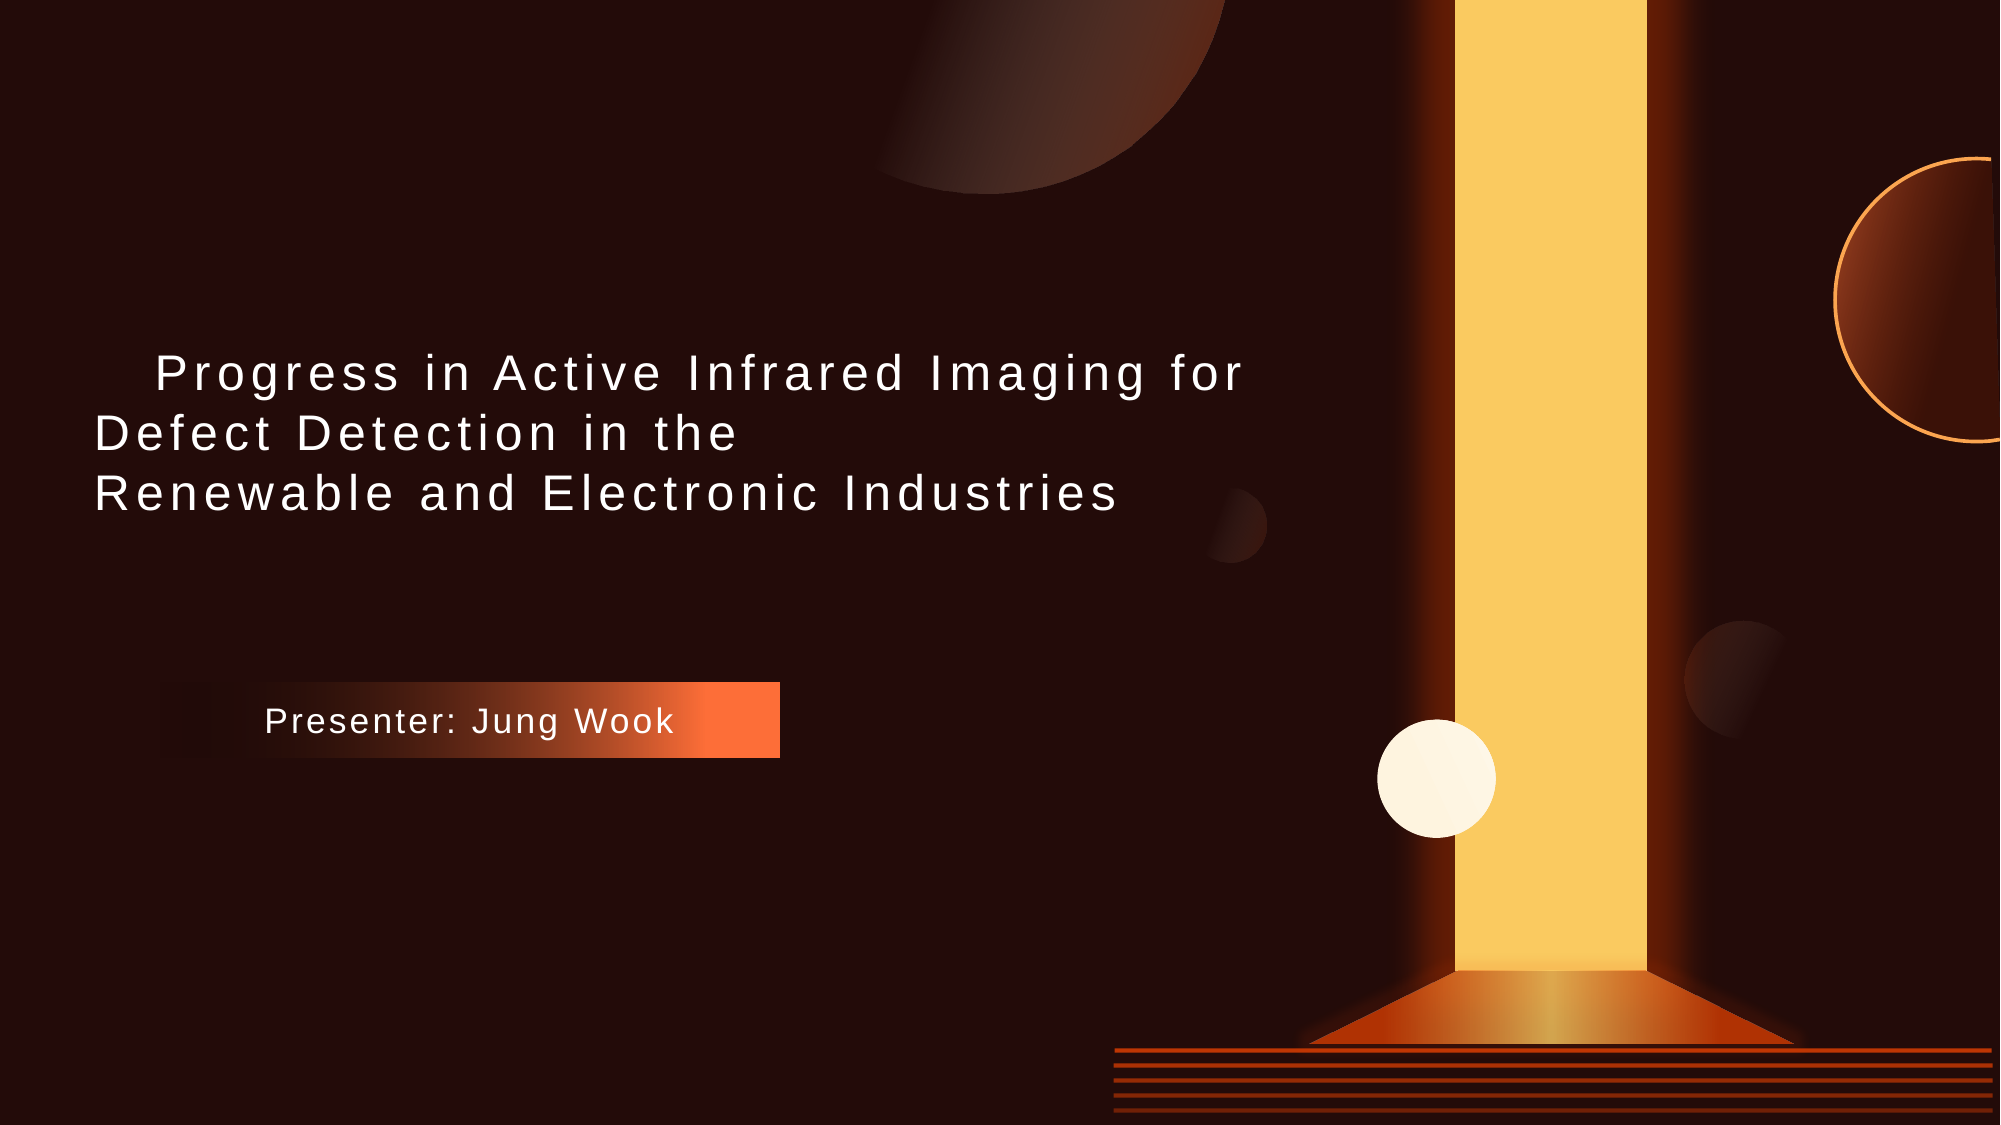

Progress in Active Infrared Imaging for Defect Detection in the
Renewable and Electronic Industries
Presenter: Jung Wook